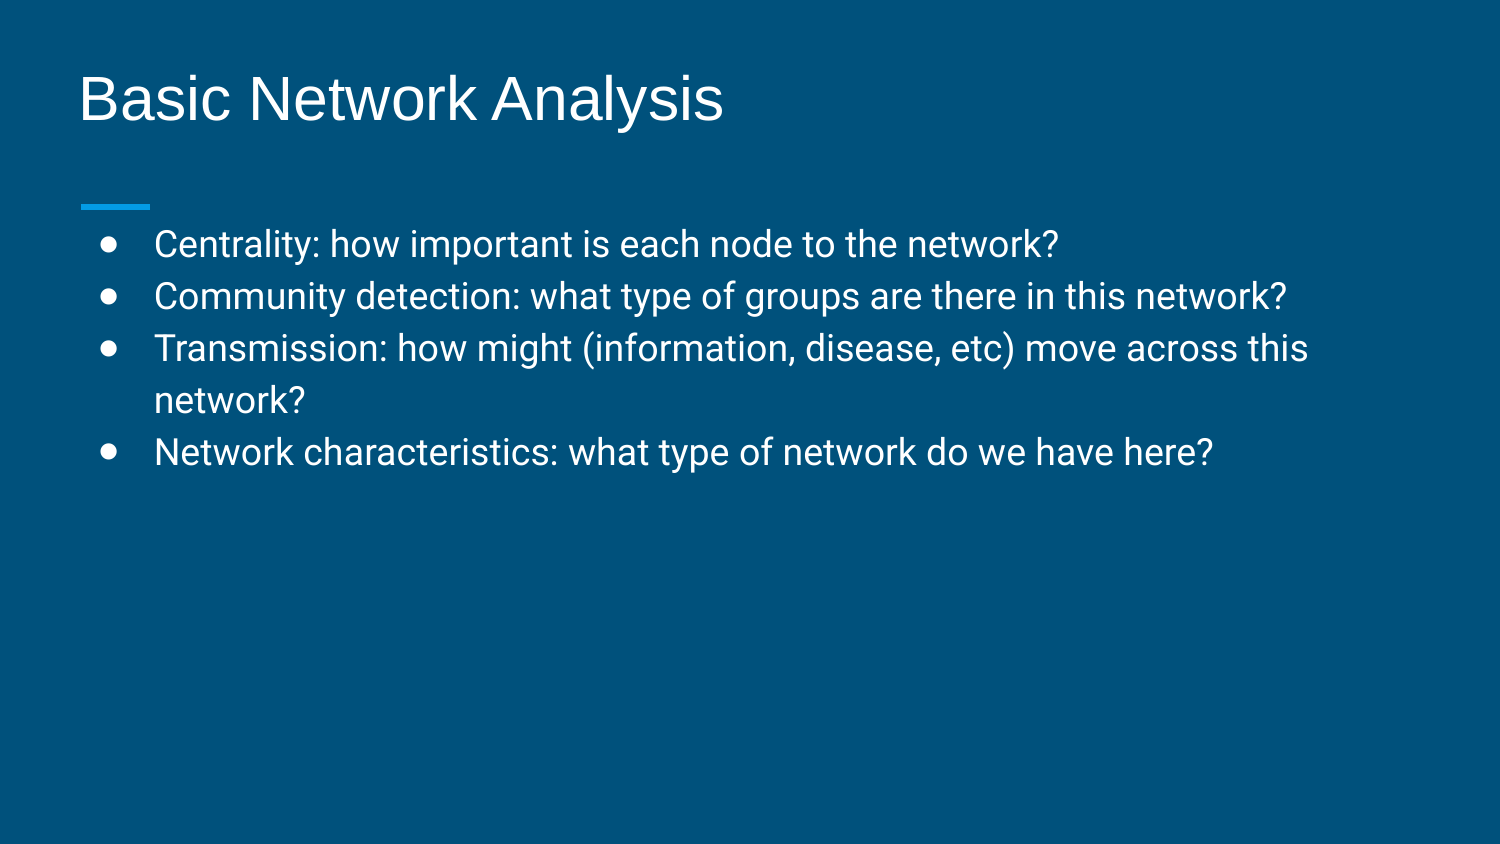

# Basic Network Analysis
Centrality: how important is each node to the network?
Community detection: what type of groups are there in this network?
Transmission: how might (information, disease, etc) move across this network?
Network characteristics: what type of network do we have here?